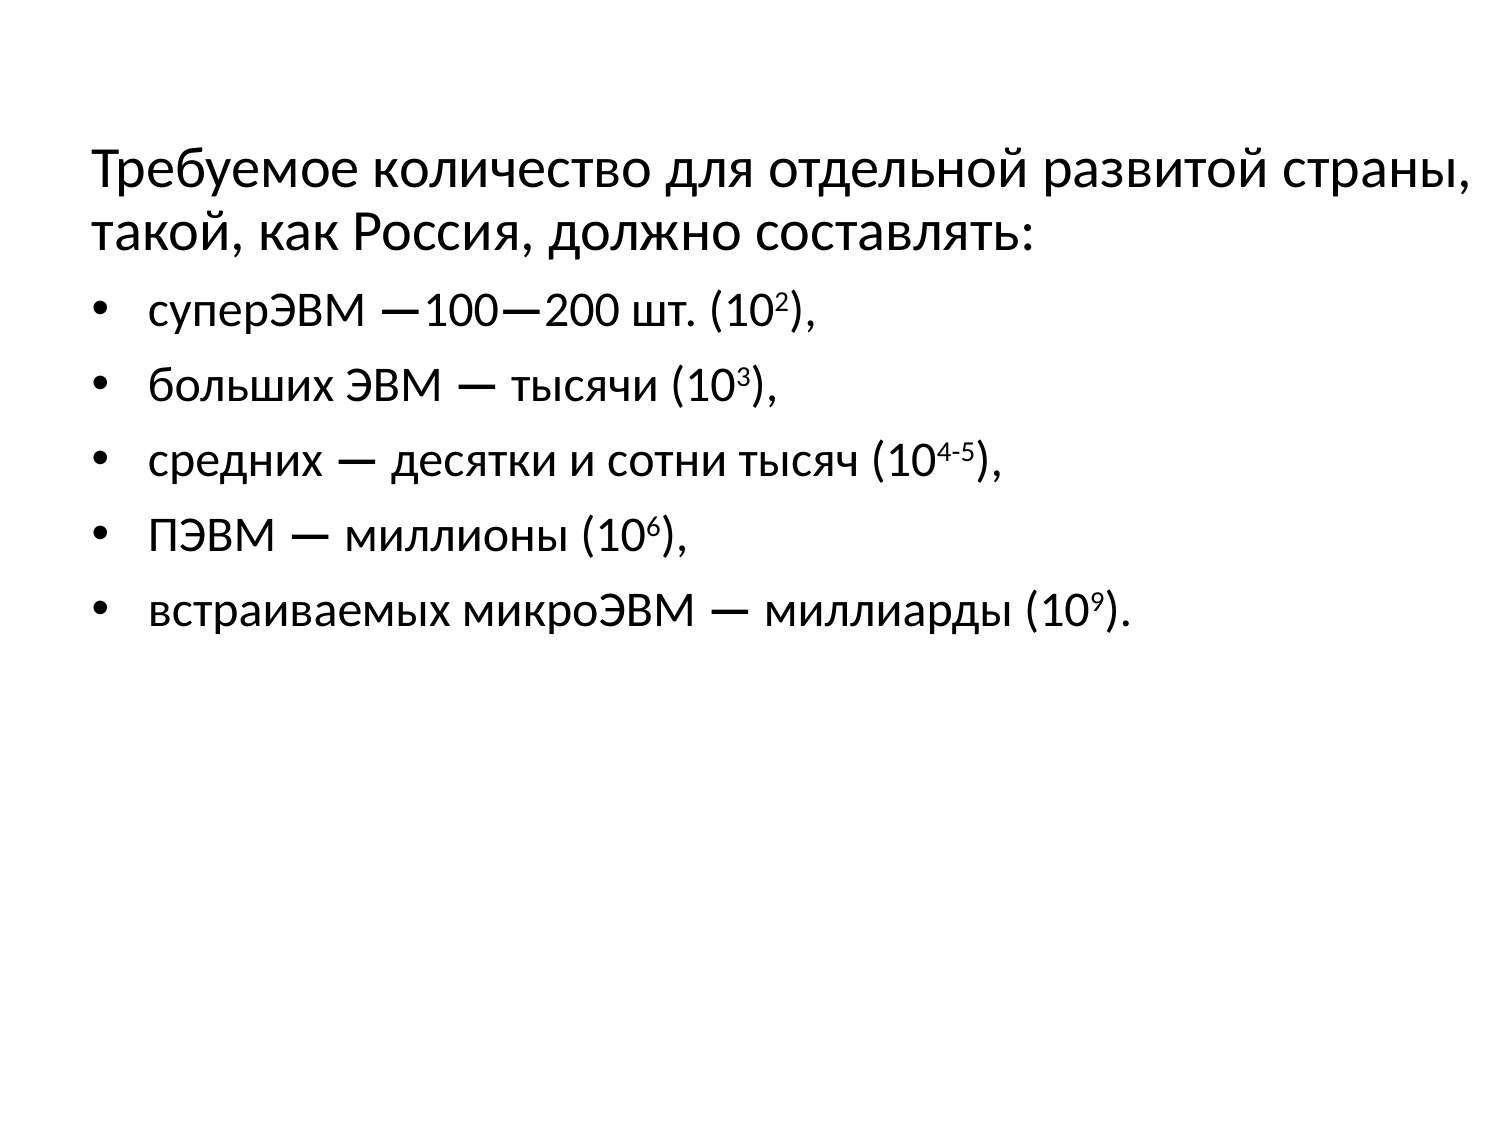

Требуемое количество для отдельной развитой страны, такой, как Россия, должно составлять:
суперЭВМ —100—200 шт. (102),
больших ЭВМ — тысячи (103),
средних — десятки и сотни тысяч (104-5),
ПЭВМ — миллионы (106),
встраиваемых микроЭВМ — миллиарды (109).